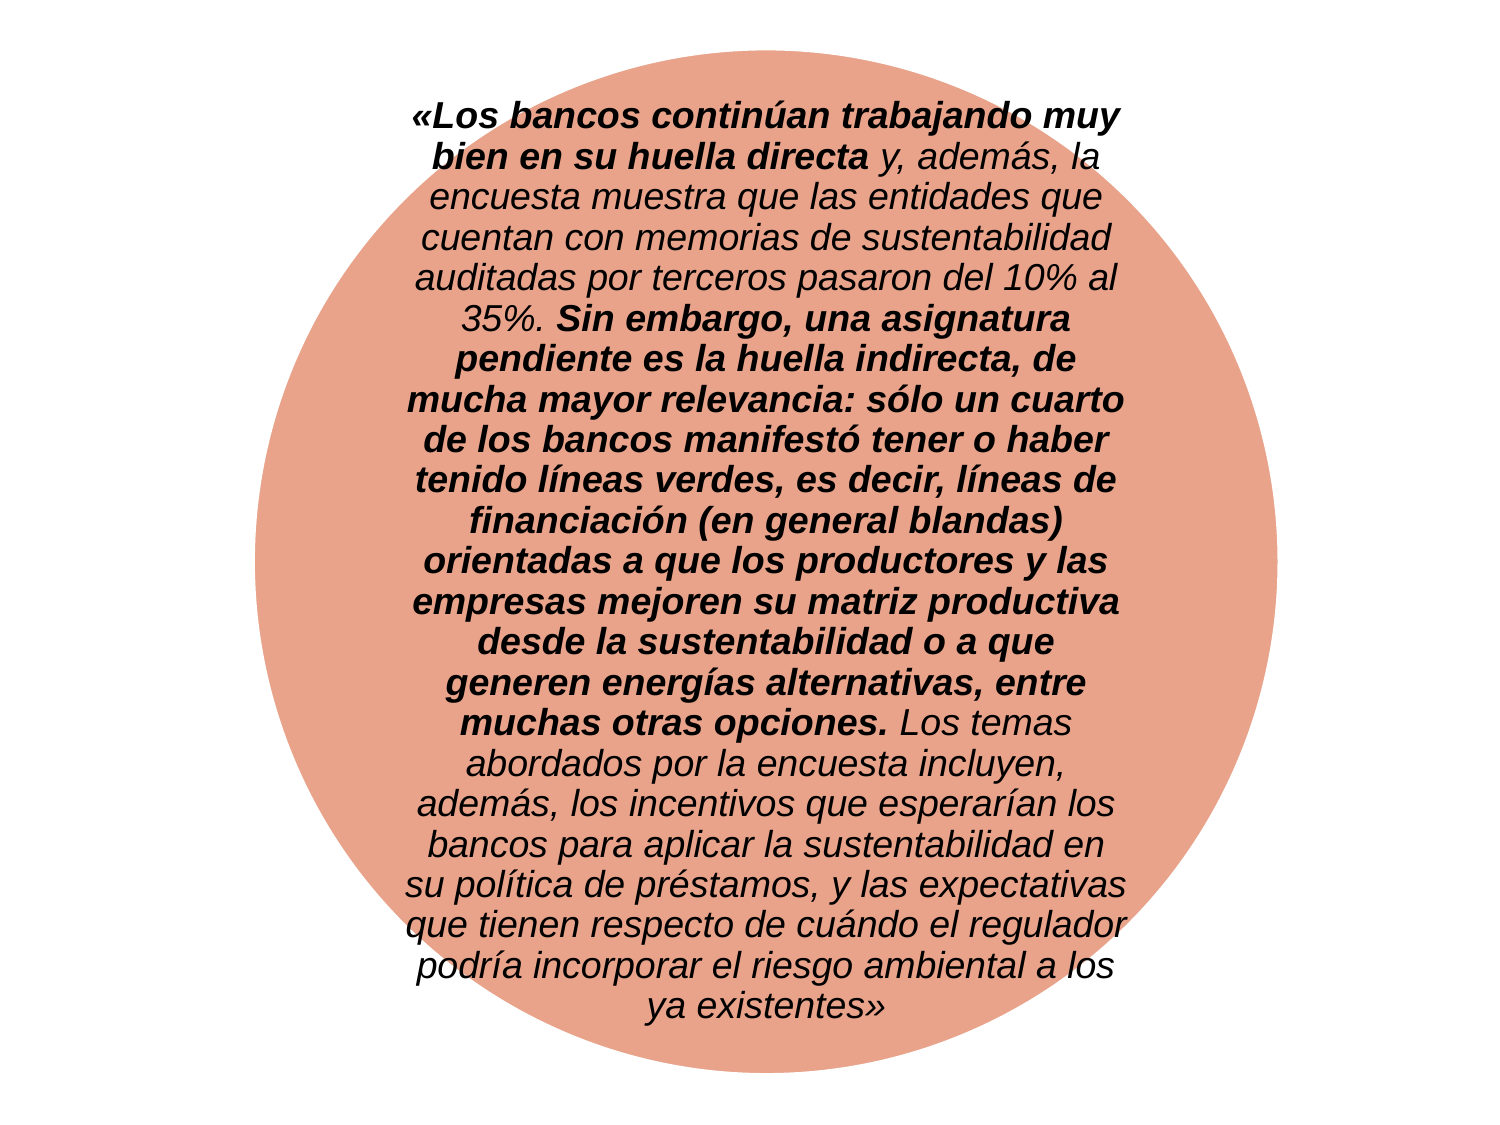

«Los bancos continúan trabajando muy bien en su huella directa y, además, la encuesta muestra que las entidades que cuentan con memorias de sustentabilidad auditadas por terceros pasaron del 10% al 35%. Sin embargo, una asignatura pendiente es la huella indirecta, de mucha mayor relevancia: sólo un cuarto de los bancos manifestó tener o haber tenido líneas verdes, es decir, líneas de financiación (en general blandas) orientadas a que los productores y las empresas mejoren su matriz productiva desde la sustentabilidad o a que generen energías alternativas, entre muchas otras opciones. Los temas abordados por la encuesta incluyen, además, los incentivos que esperarían los bancos para aplicar la sustentabilidad en su política de préstamos, y las expectativas que tienen respecto de cuándo el regulador podría incorporar el riesgo ambiental a los ya existentes»